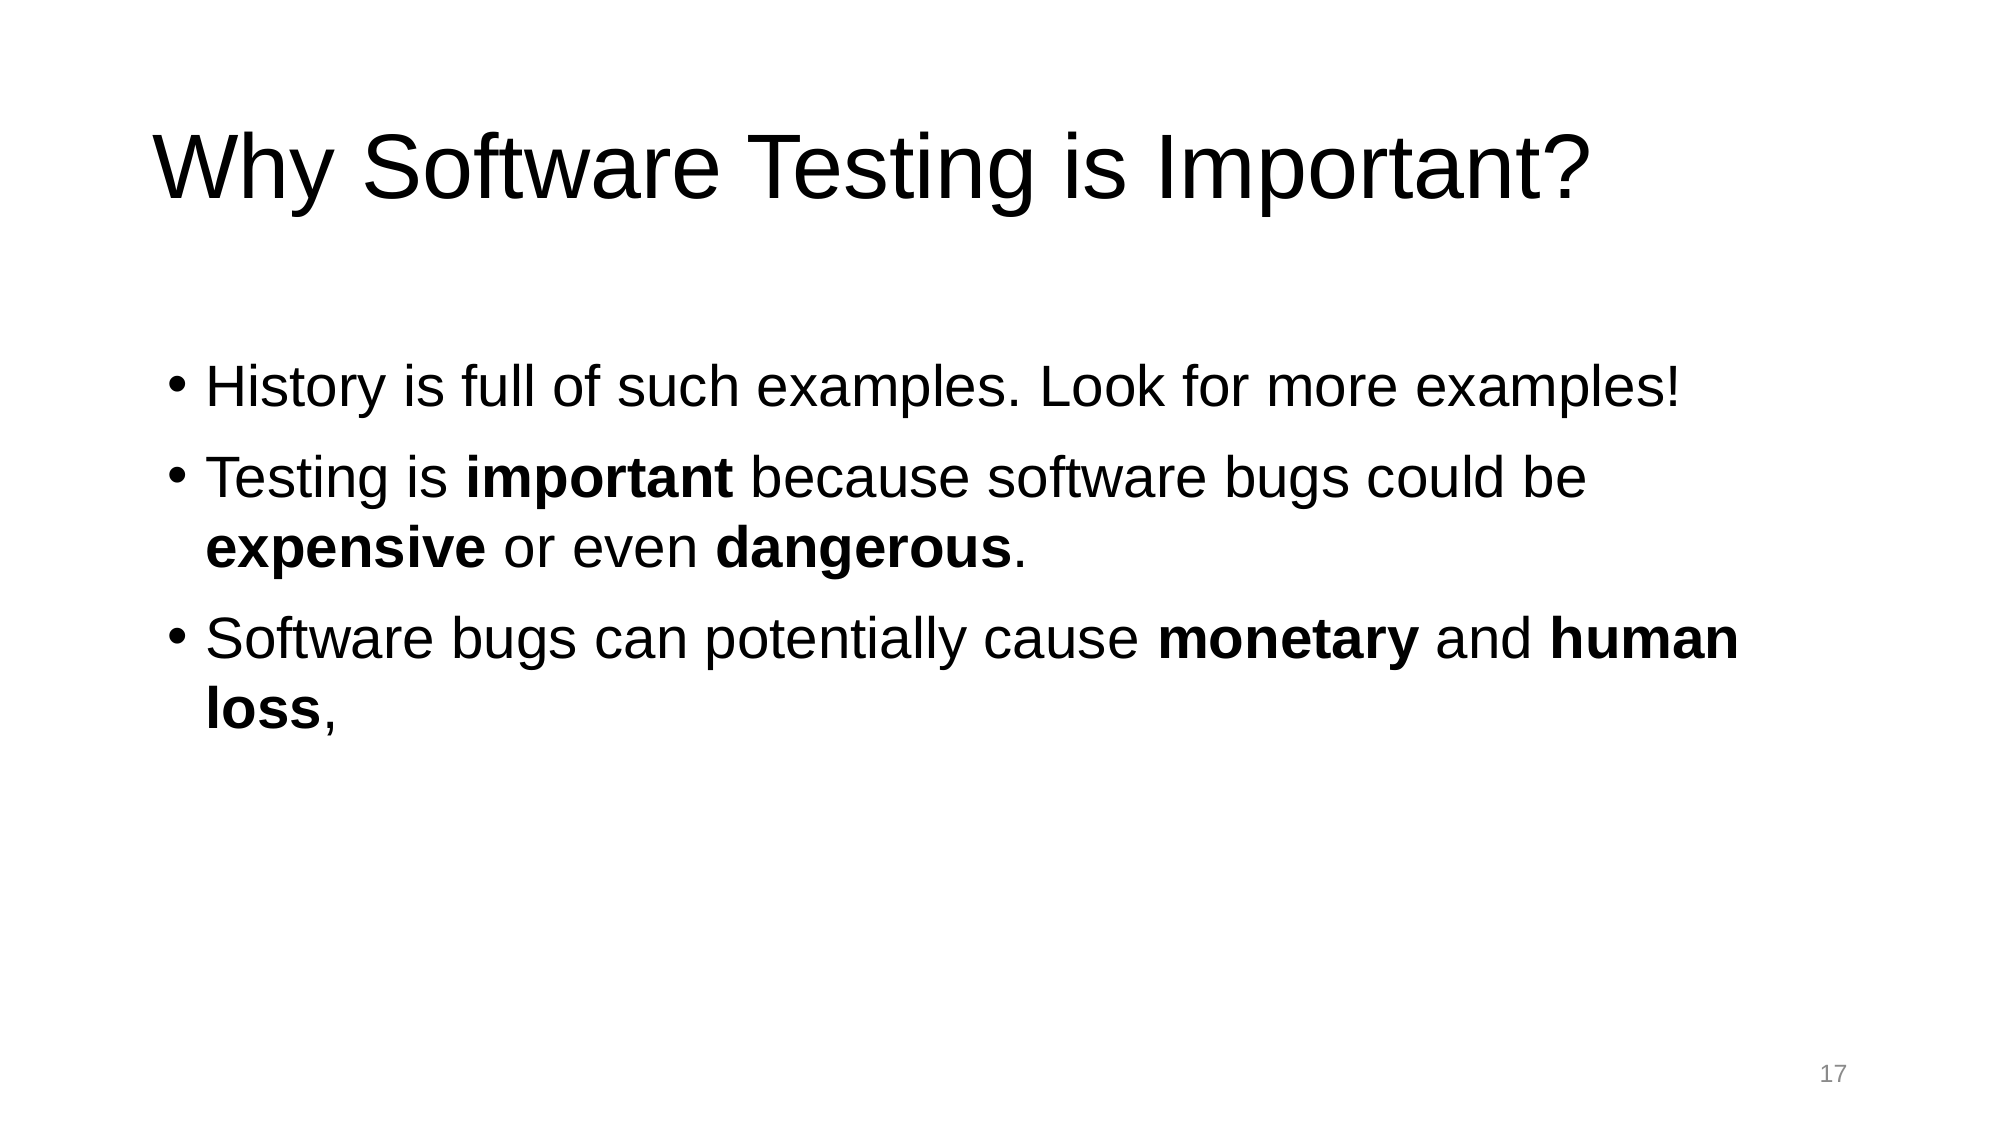

# Why Software Testing is Important?
History is full of such examples. Look for more examples!
Testing is important because software bugs could be expensive or even dangerous.
Software bugs can potentially cause monetary and human loss,
17